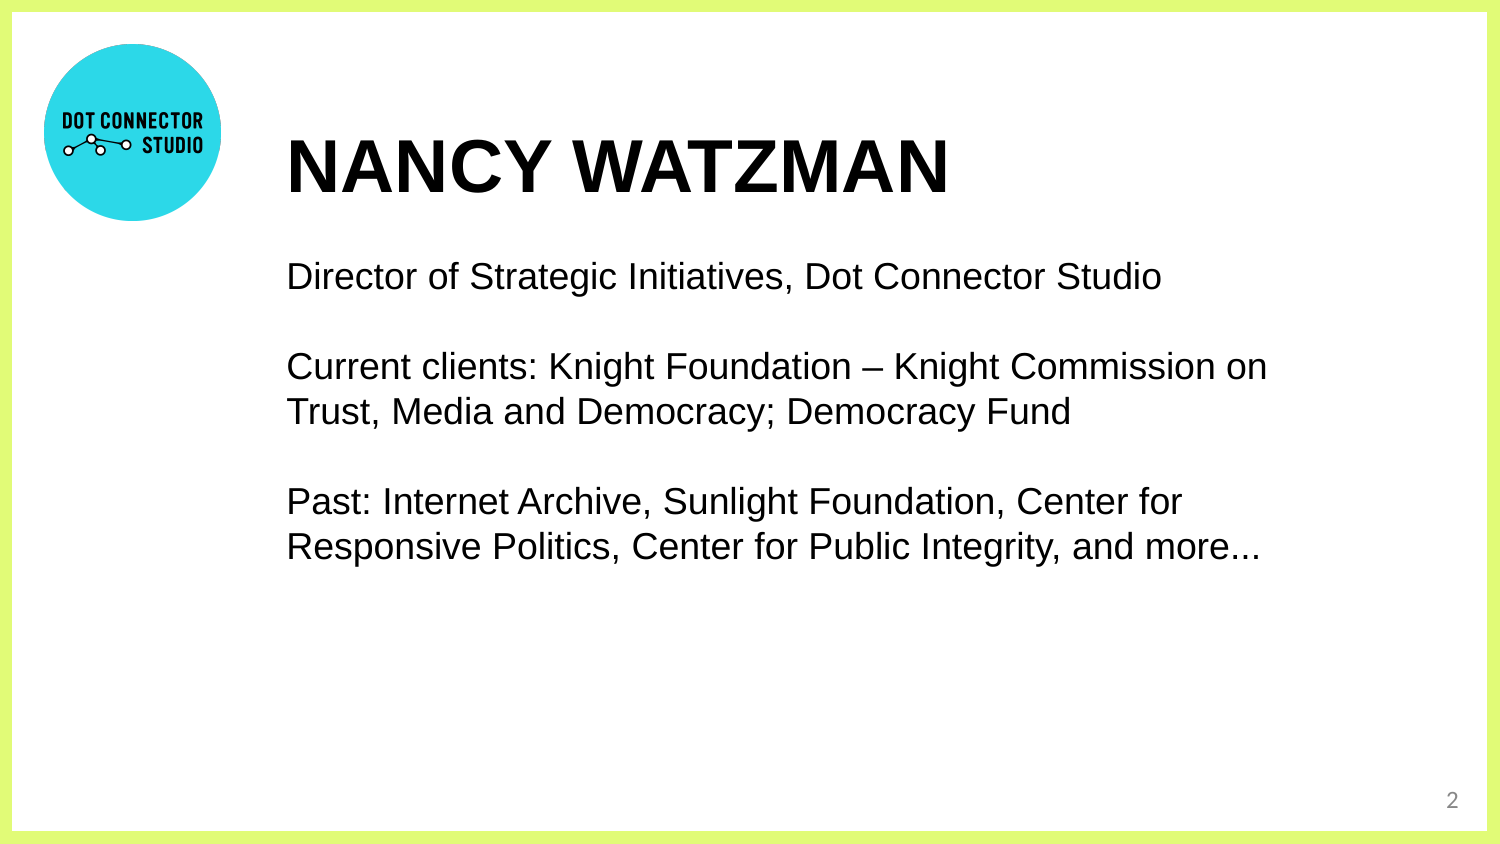

NANCY WATZMAN

Director of Strategic Initiatives, Dot Connector Studio

Current clients: Knight Foundation – Knight Commission on Trust, Media and Democracy; Democracy Fund

Past: Internet Archive, Sunlight Foundation, Center for Responsive Politics, Center for Public Integrity, and more...

 2